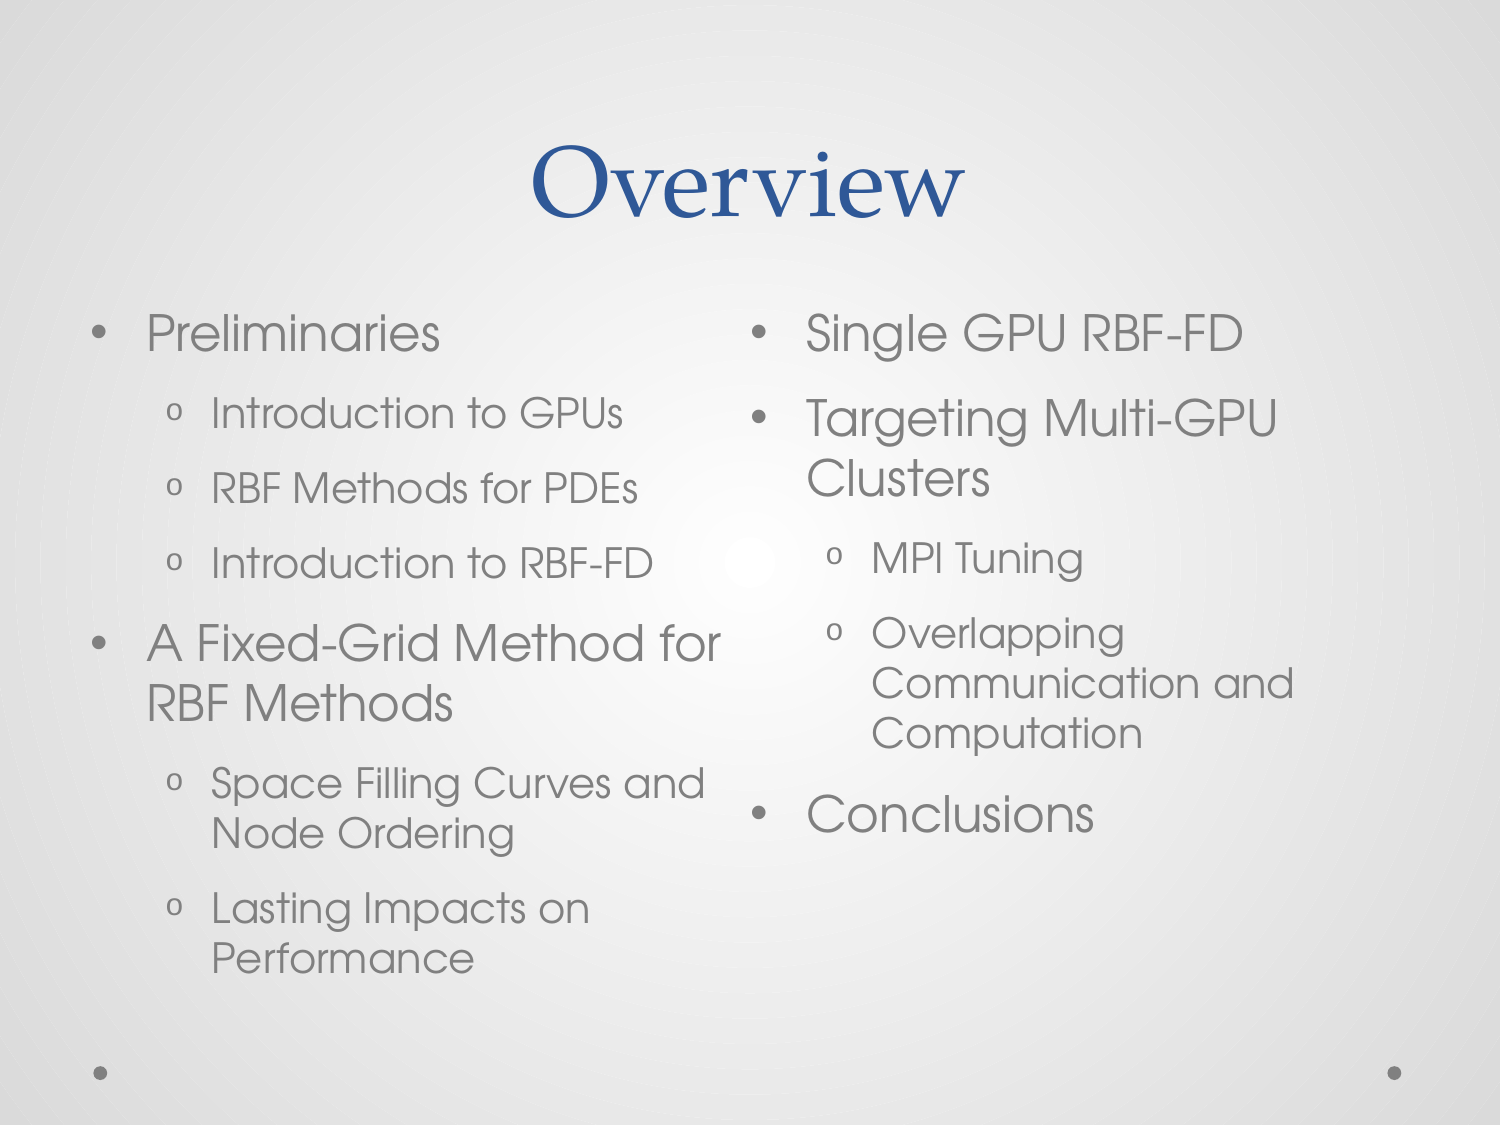

# Overview
Preliminaries
Introduction to GPUs
RBF Methods for PDEs
Introduction to RBF-FD
A Fixed-Grid Method for RBF Methods
Space Filling Curves and Node Ordering
Lasting Impacts on Performance
Single GPU RBF-FD
Targeting Multi-GPU Clusters
MPI Tuning
Overlapping Communication and Computation
Conclusions